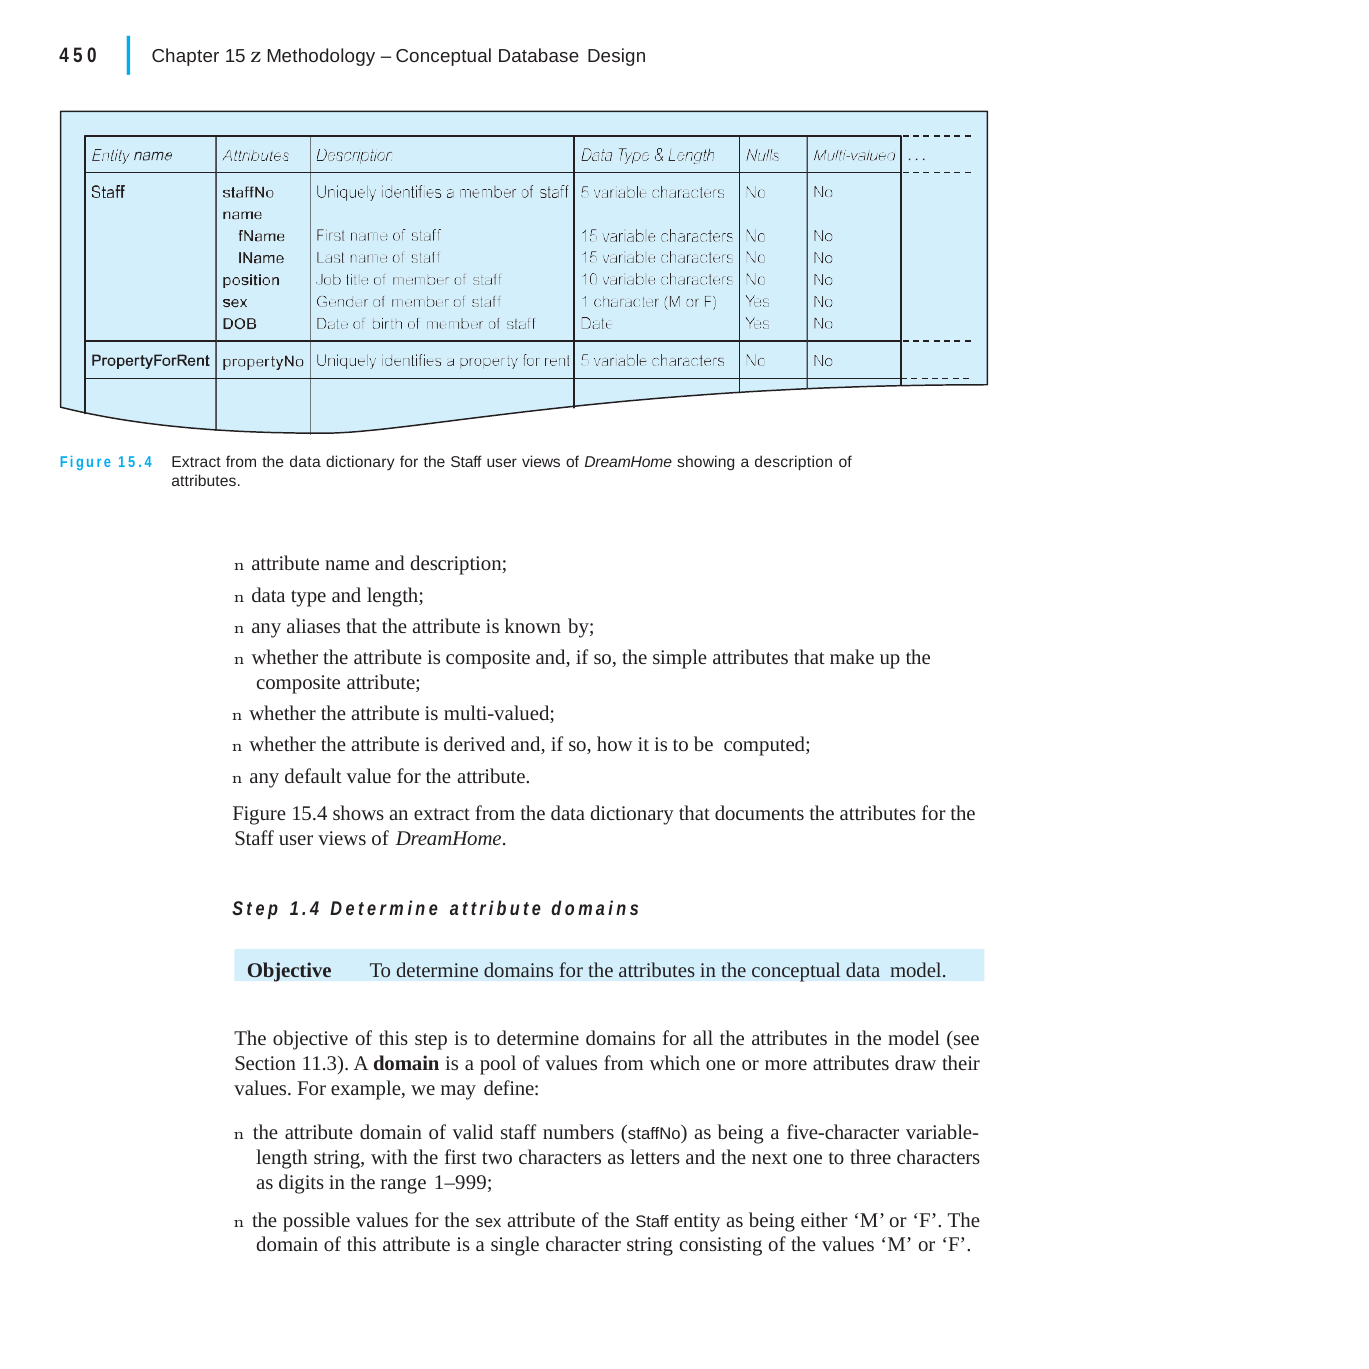

|
450	Chapter 15 z Methodology – Conceptual Database Design

Figure 15.4
Extract from the data dictionary for the Staff user views of DreamHome showing a description of attributes.
n attribute name and description;
n data type and length;
n any aliases that the attribute is known by;
n whether the attribute is composite and, if so, the simple attributes that make up the  composite attribute;
n whether the attribute is multi-valued;
n whether the attribute is derived and, if so, how it is to be computed;
n any default value for the attribute.
Figure 15.4 shows an extract from the data dictionary that documents the attributes for the  Staff user views of DreamHome.

Step 1.4 Determine attribute domains
Objective	To determine domains for the attributes in the conceptual data model.
The objective of this step is to determine domains for all the attributes in the model (see  Section 11.3). A domain is a pool of values from which one or more attributes draw their  values. For example, we may define:
n the attribute domain of valid staff numbers (staffNo) as being a five-character variable-  length string, with the first two characters as letters and the next one to three characters  as digits in the range 1–999;
n the possible values for the sex attribute of the Staff entity as being either ‘M’ or ‘F’. The  domain of this attribute is a single character string consisting of the values ‘M’ or ‘F’.